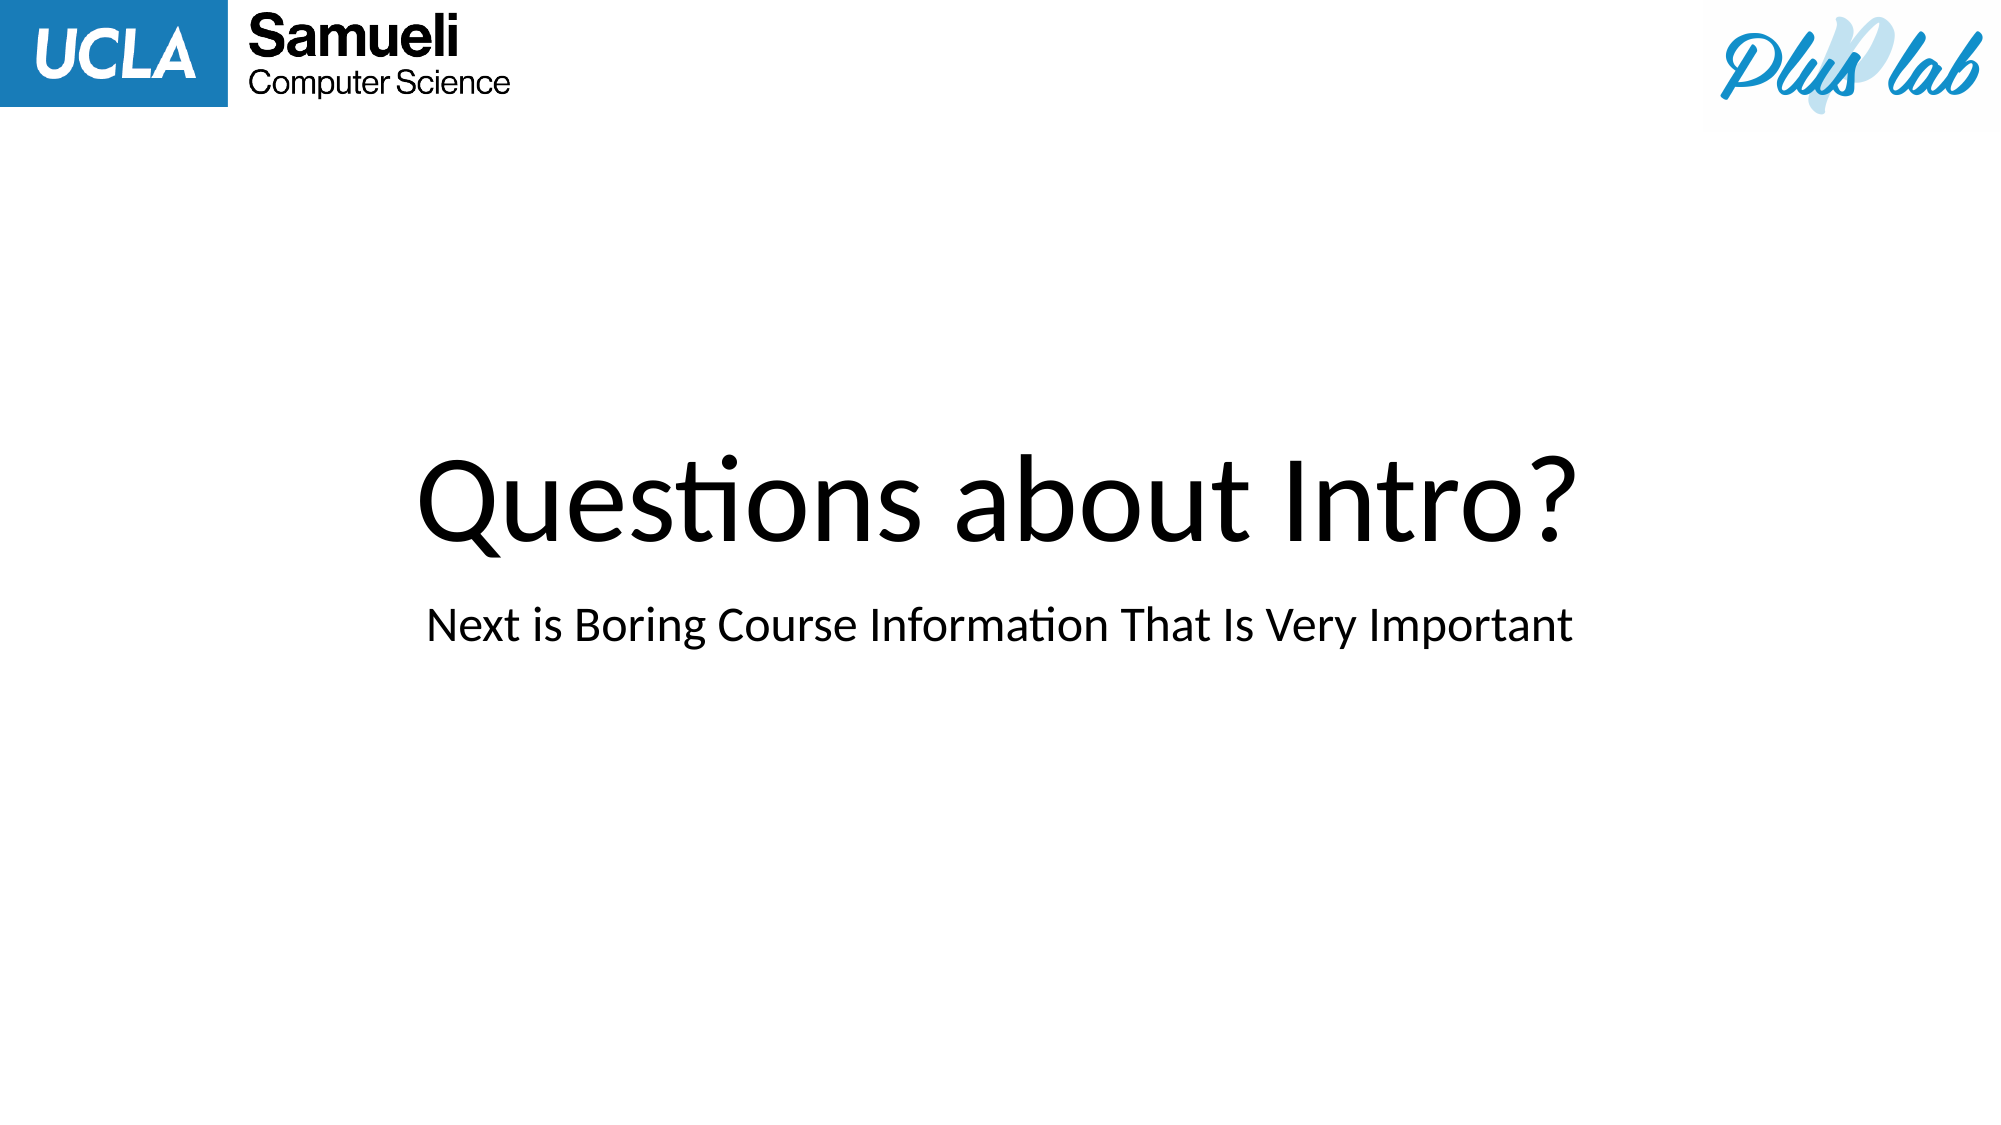

# Questions about Intro?
Next is Boring Course Information That Is Very Important